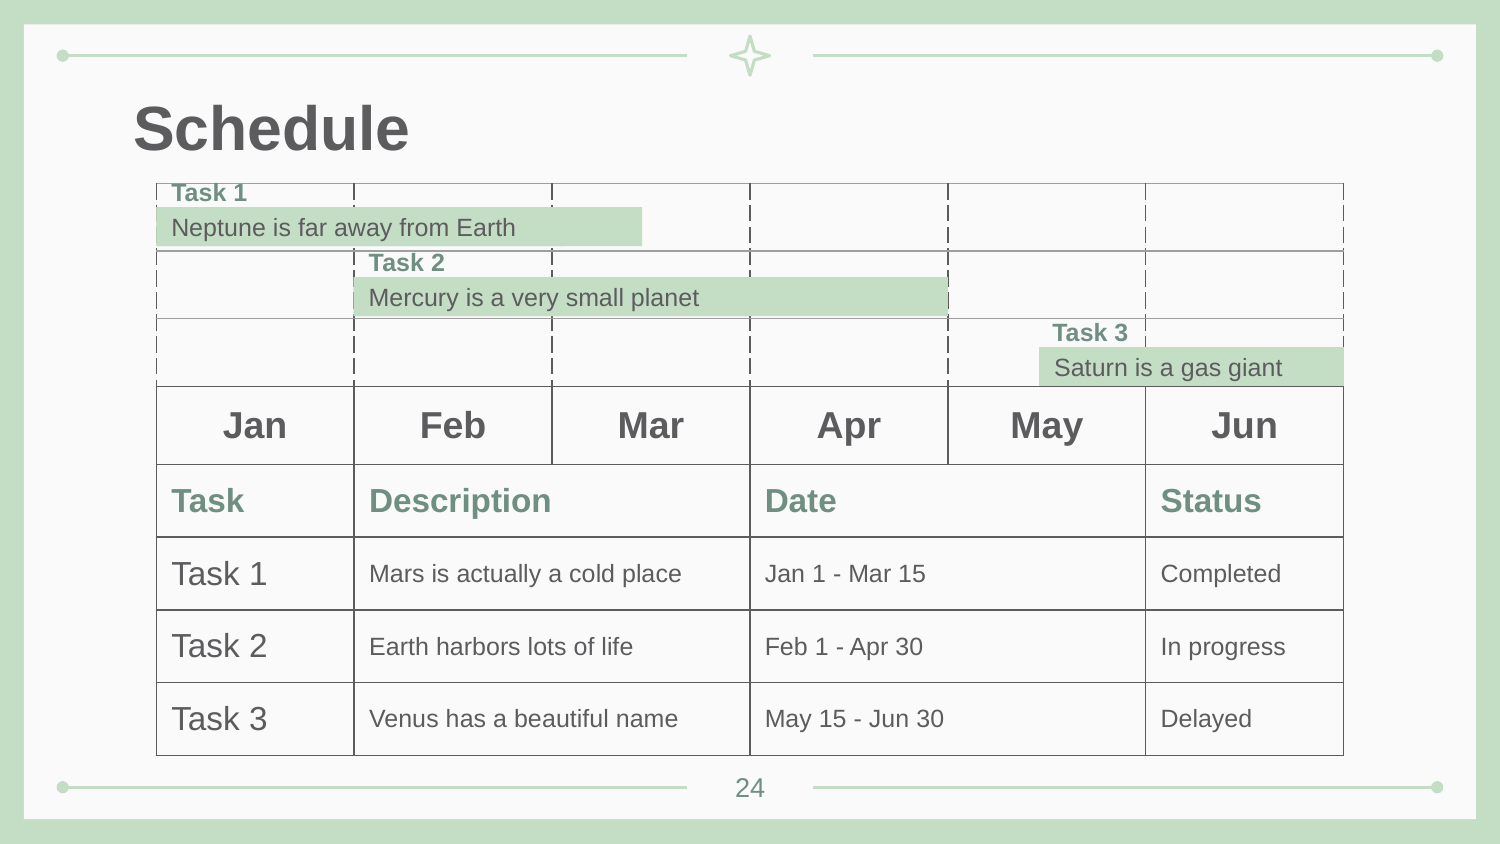

# Schedule
Task 1
|  |  |  |  |  |  |
| --- | --- | --- | --- | --- | --- |
|  |  |  |  |  |  |
|  |  |  |  |  |  |
| Jan | Feb | Mar | Apr | May | Jun |
| Task | Description |  | Date |  | Status |
| Task 1 | Mars is actually a cold place |  | Jan 1 - Mar 15 |  | Completed |
| Task 2 | Earth harbors lots of life |  | Feb 1 - Apr 30 |  | In progress |
| Task 3 | Venus has a beautiful name |  | May 15 - Jun 30 |  | Delayed |

Neptune is far away from Earth
Task 2

Mercury is a very small planet
Task 3
Saturn is a gas giant

24